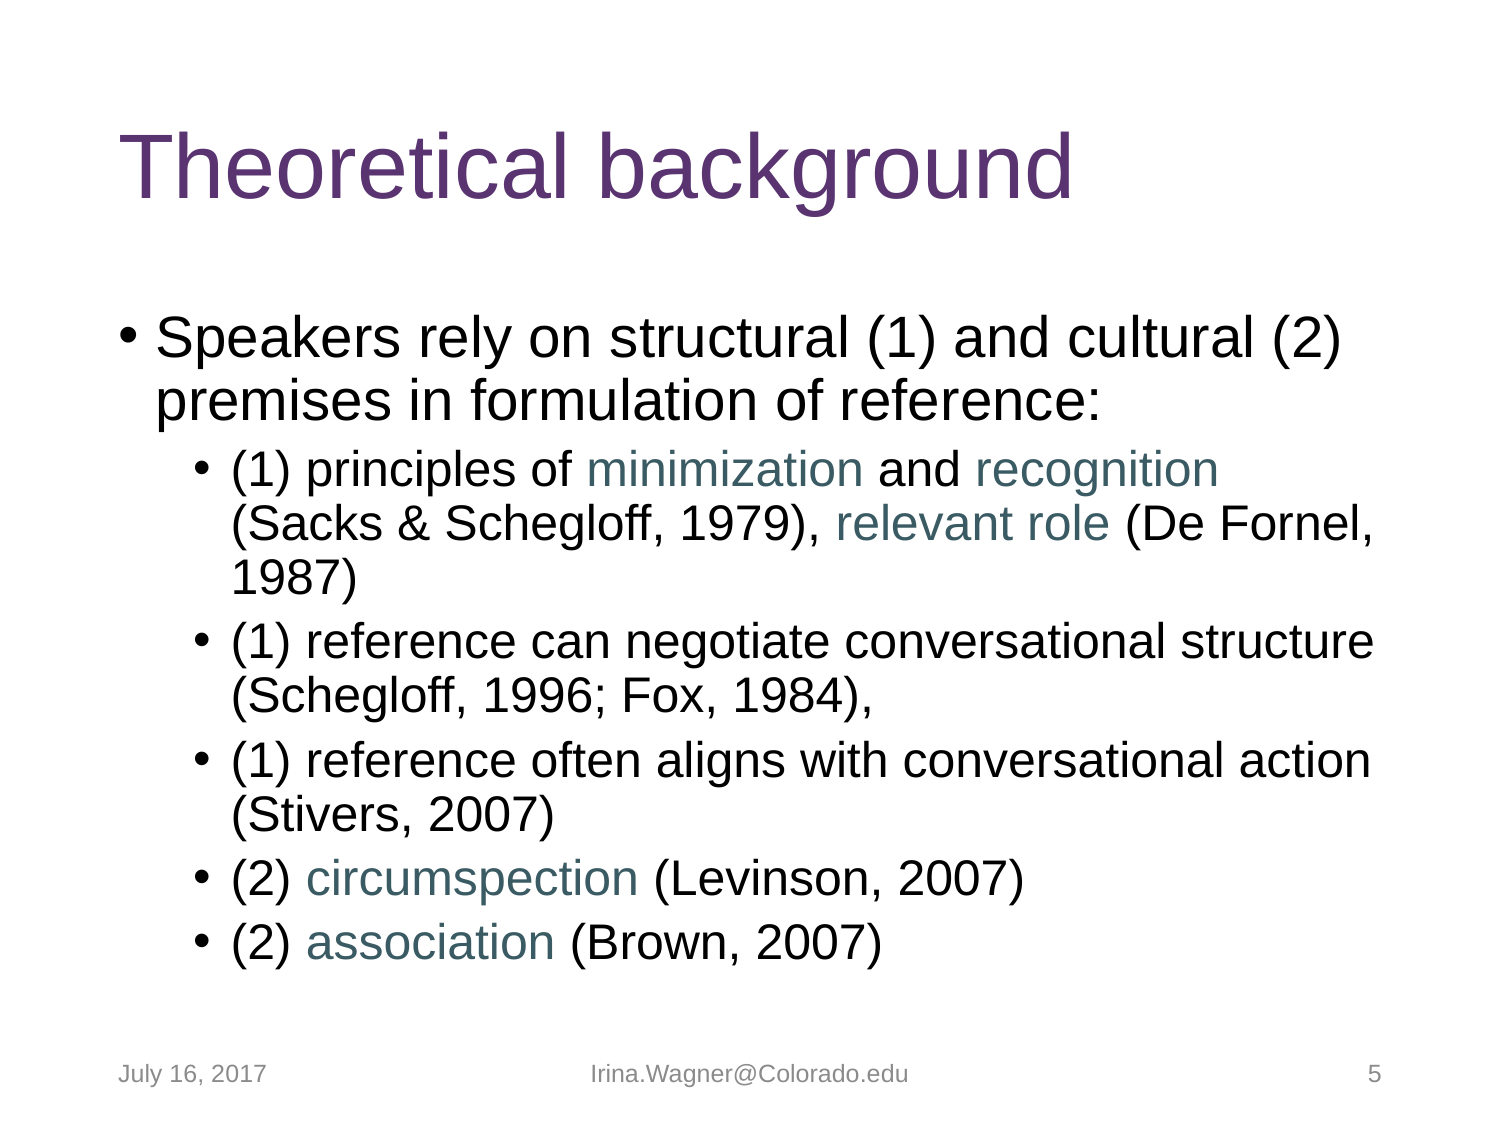

# Theoretical background
Speakers rely on structural (1) and cultural (2) premises in formulation of reference:
(1) principles of minimization and recognition (Sacks & Schegloff, 1979), relevant role (De Fornel, 1987)
(1) reference can negotiate conversational structure (Schegloff, 1996; Fox, 1984),
(1) reference often aligns with conversational action (Stivers, 2007)
(2) circumspection (Levinson, 2007)
(2) association (Brown, 2007)
July 16, 2017
Irina.Wagner@Colorado.edu
5